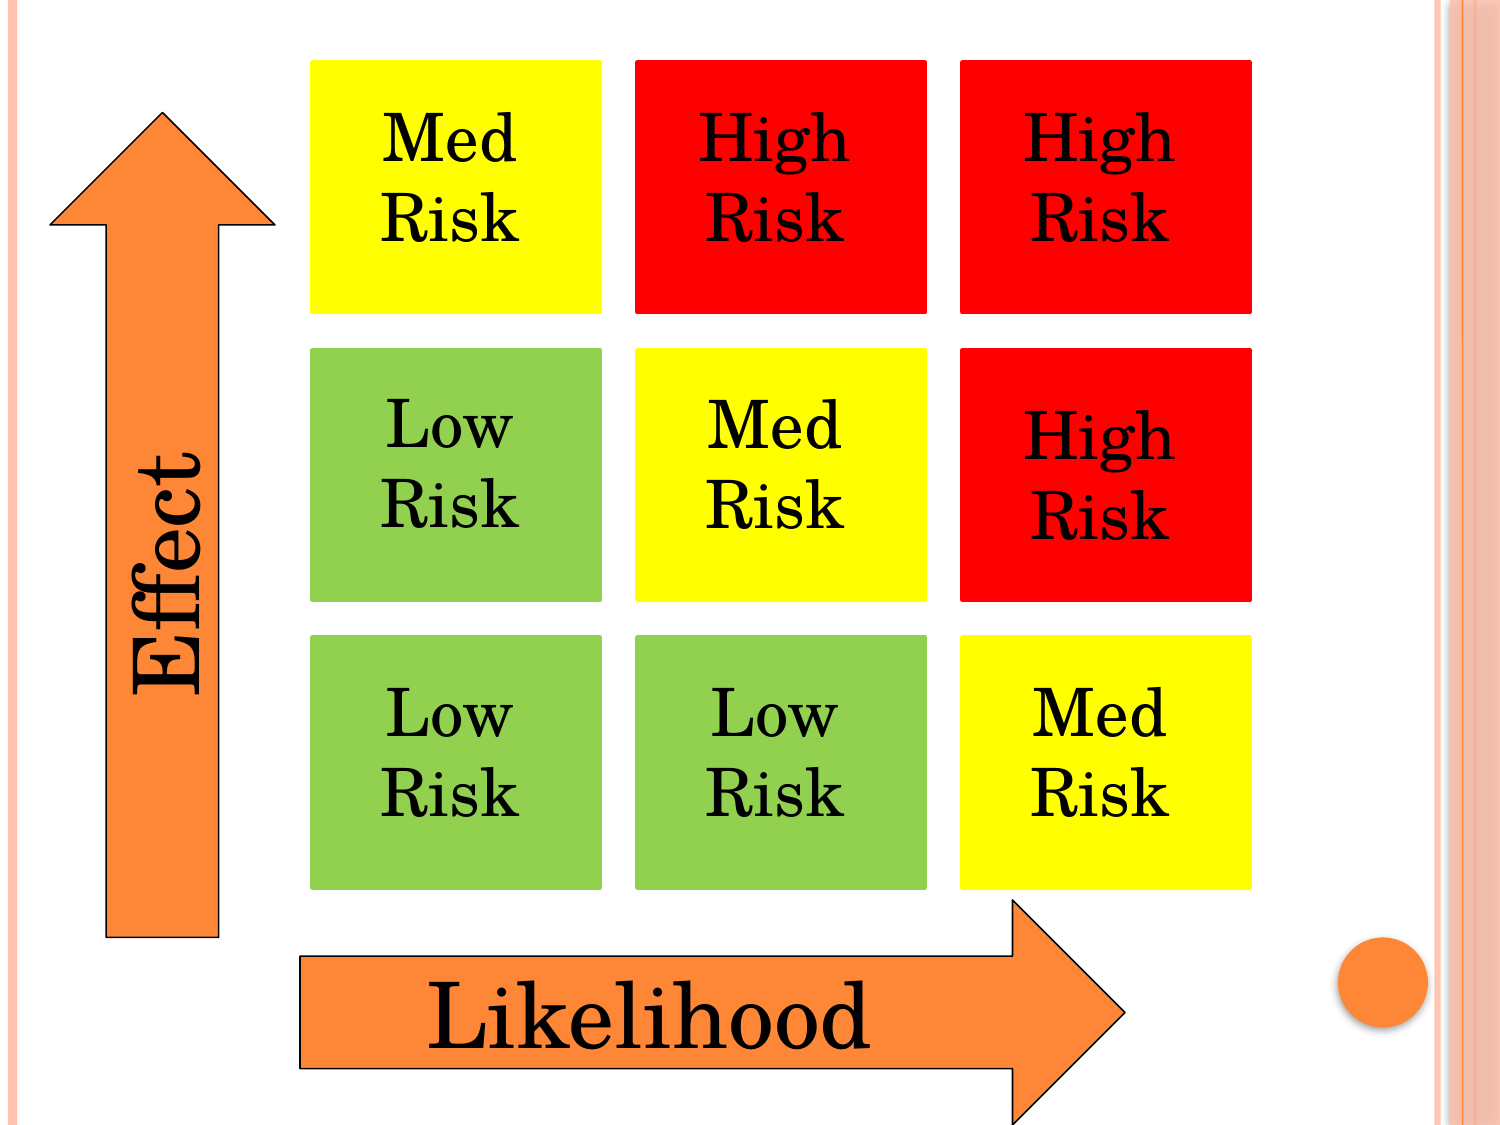

Med Risk
High Risk
High Risk

Effect

Low Risk
Med Risk
High Risk

Low Risk
Low Risk
Med Risk
Likelihood